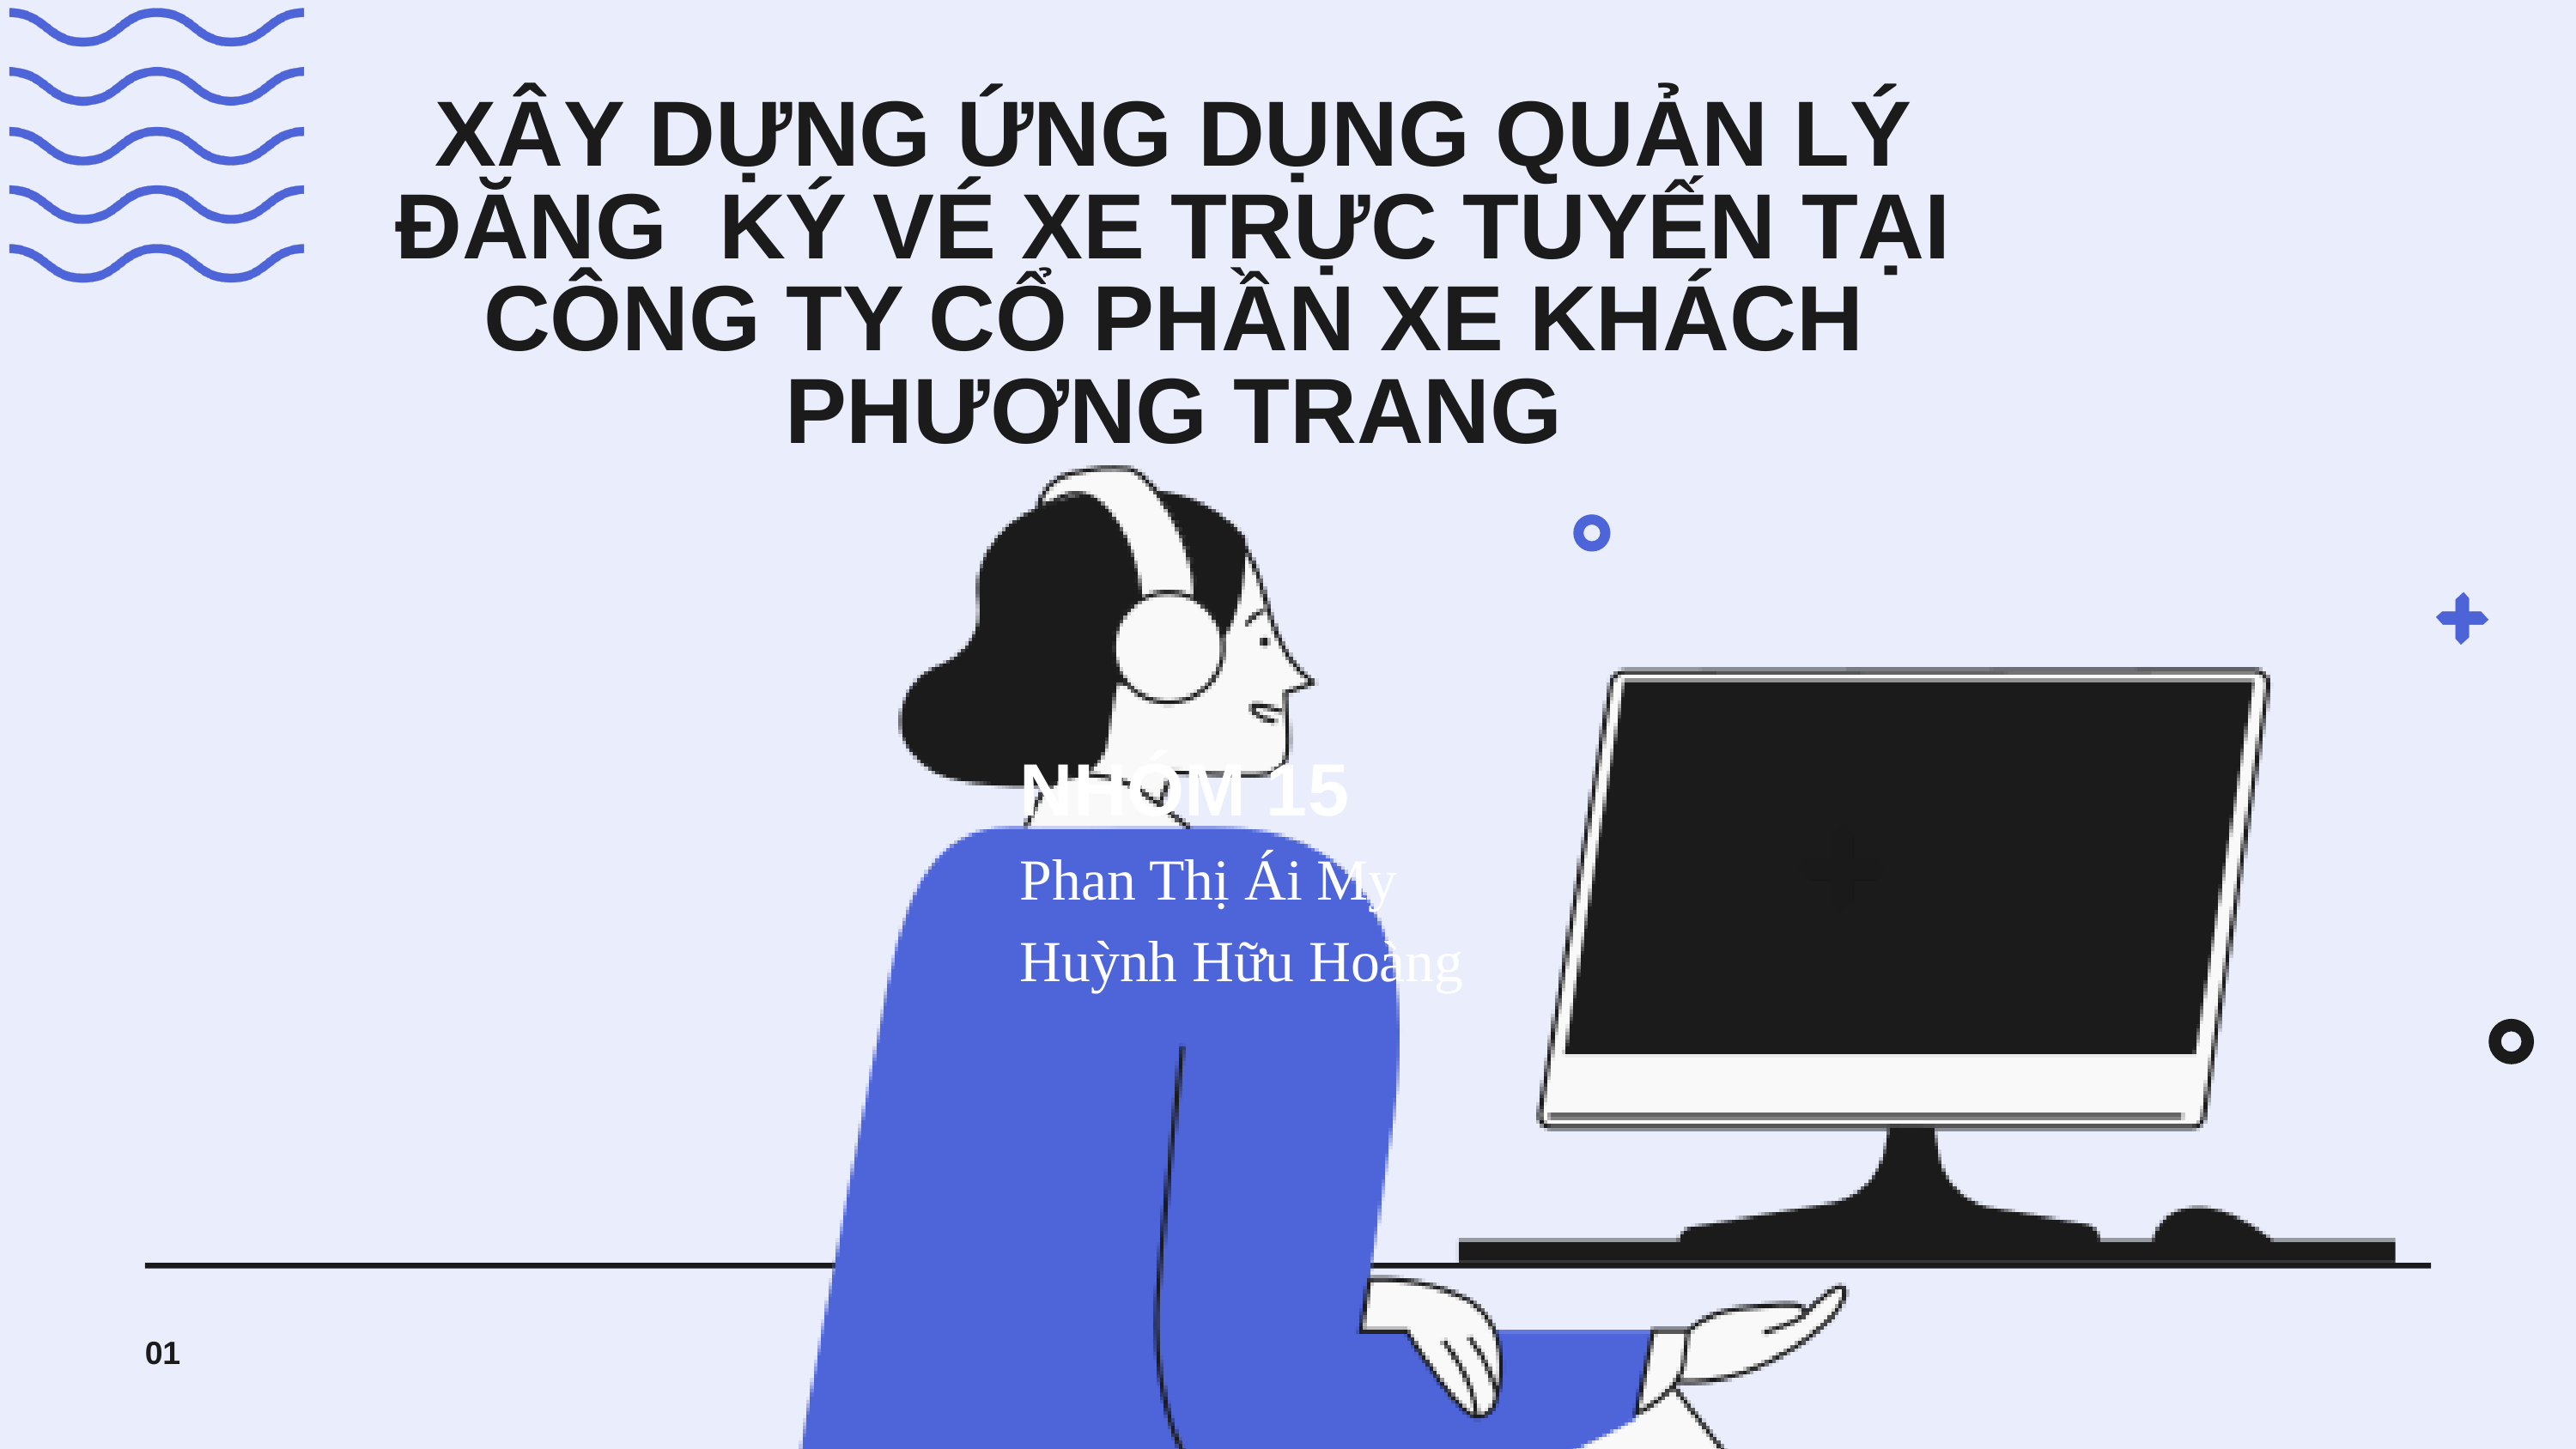

XÂY DỰNG ỨNG DỤNG QUẢN LÝ ĐĂNG  KÝ VÉ XE TRỰC TUYẾN TẠI CÔNG TY CỔ PHẦN XE KHÁCH PHƯƠNG TRANG

NHÓM 15
Phan Thị Ái My
Huỳnh Hữu Hoàng

01